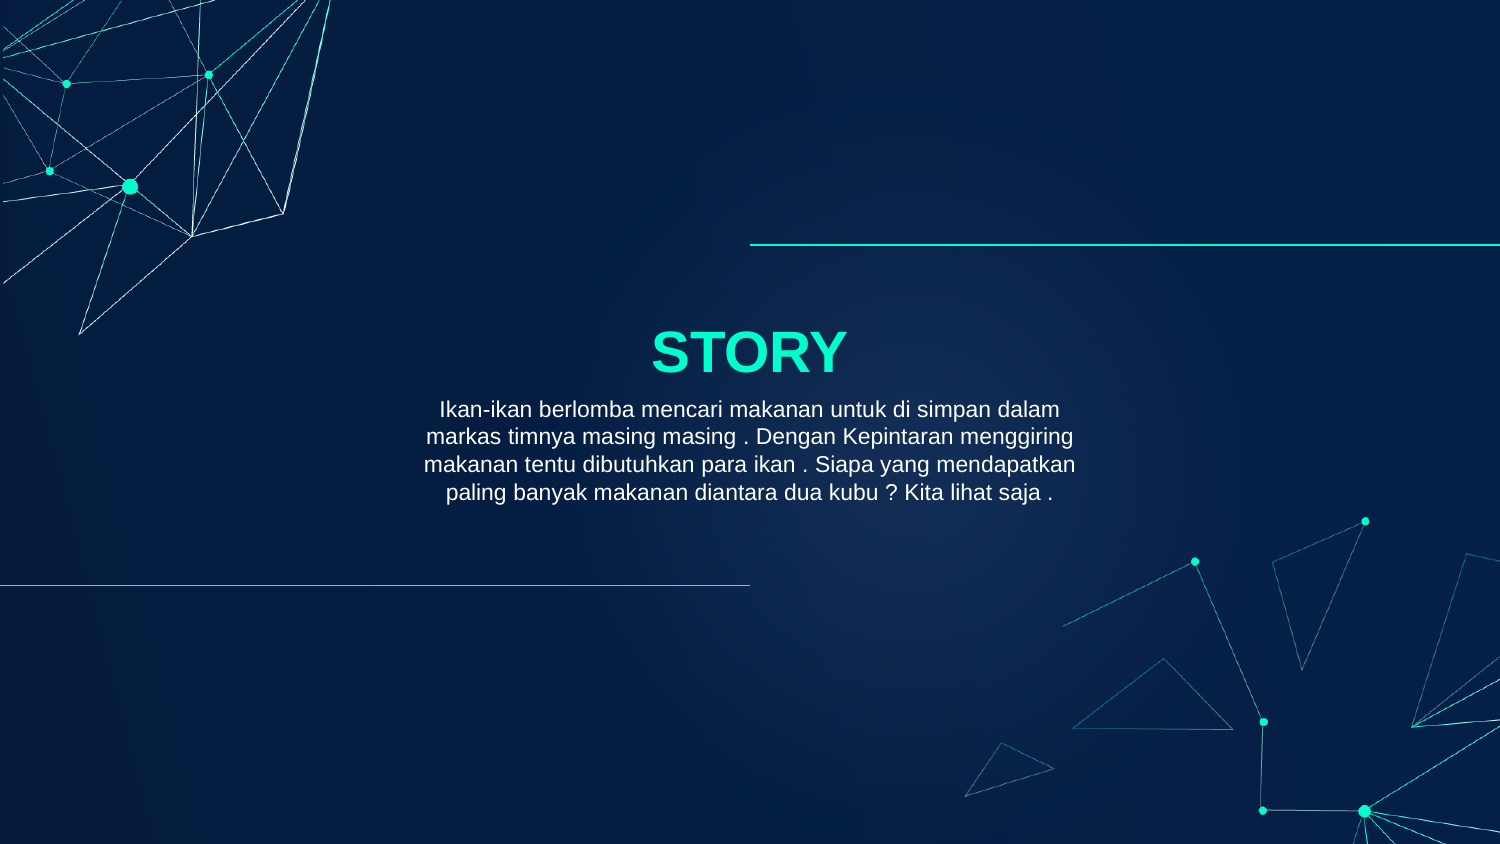

# STORY
Ikan-ikan berlomba mencari makanan untuk di simpan dalam markas timnya masing masing . Dengan Kepintaran menggiring makanan tentu dibutuhkan para ikan . Siapa yang mendapatkan paling banyak makanan diantara dua kubu ? Kita lihat saja .